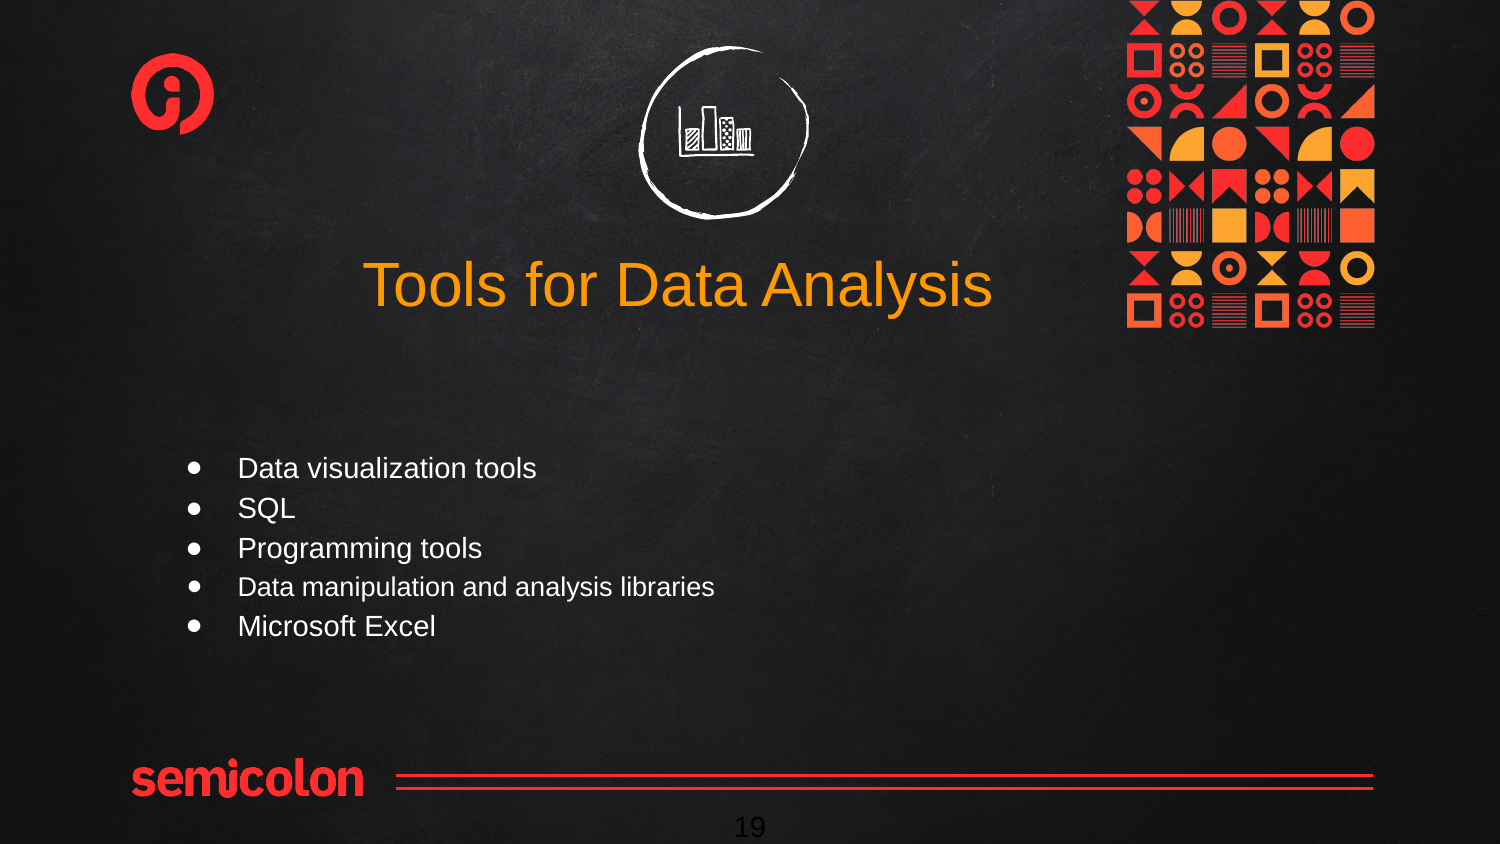

Tools for Data Analysis

Data visualization tools
SQL
Programming tools
Data manipulation and analysis libraries
Microsoft Excel

19